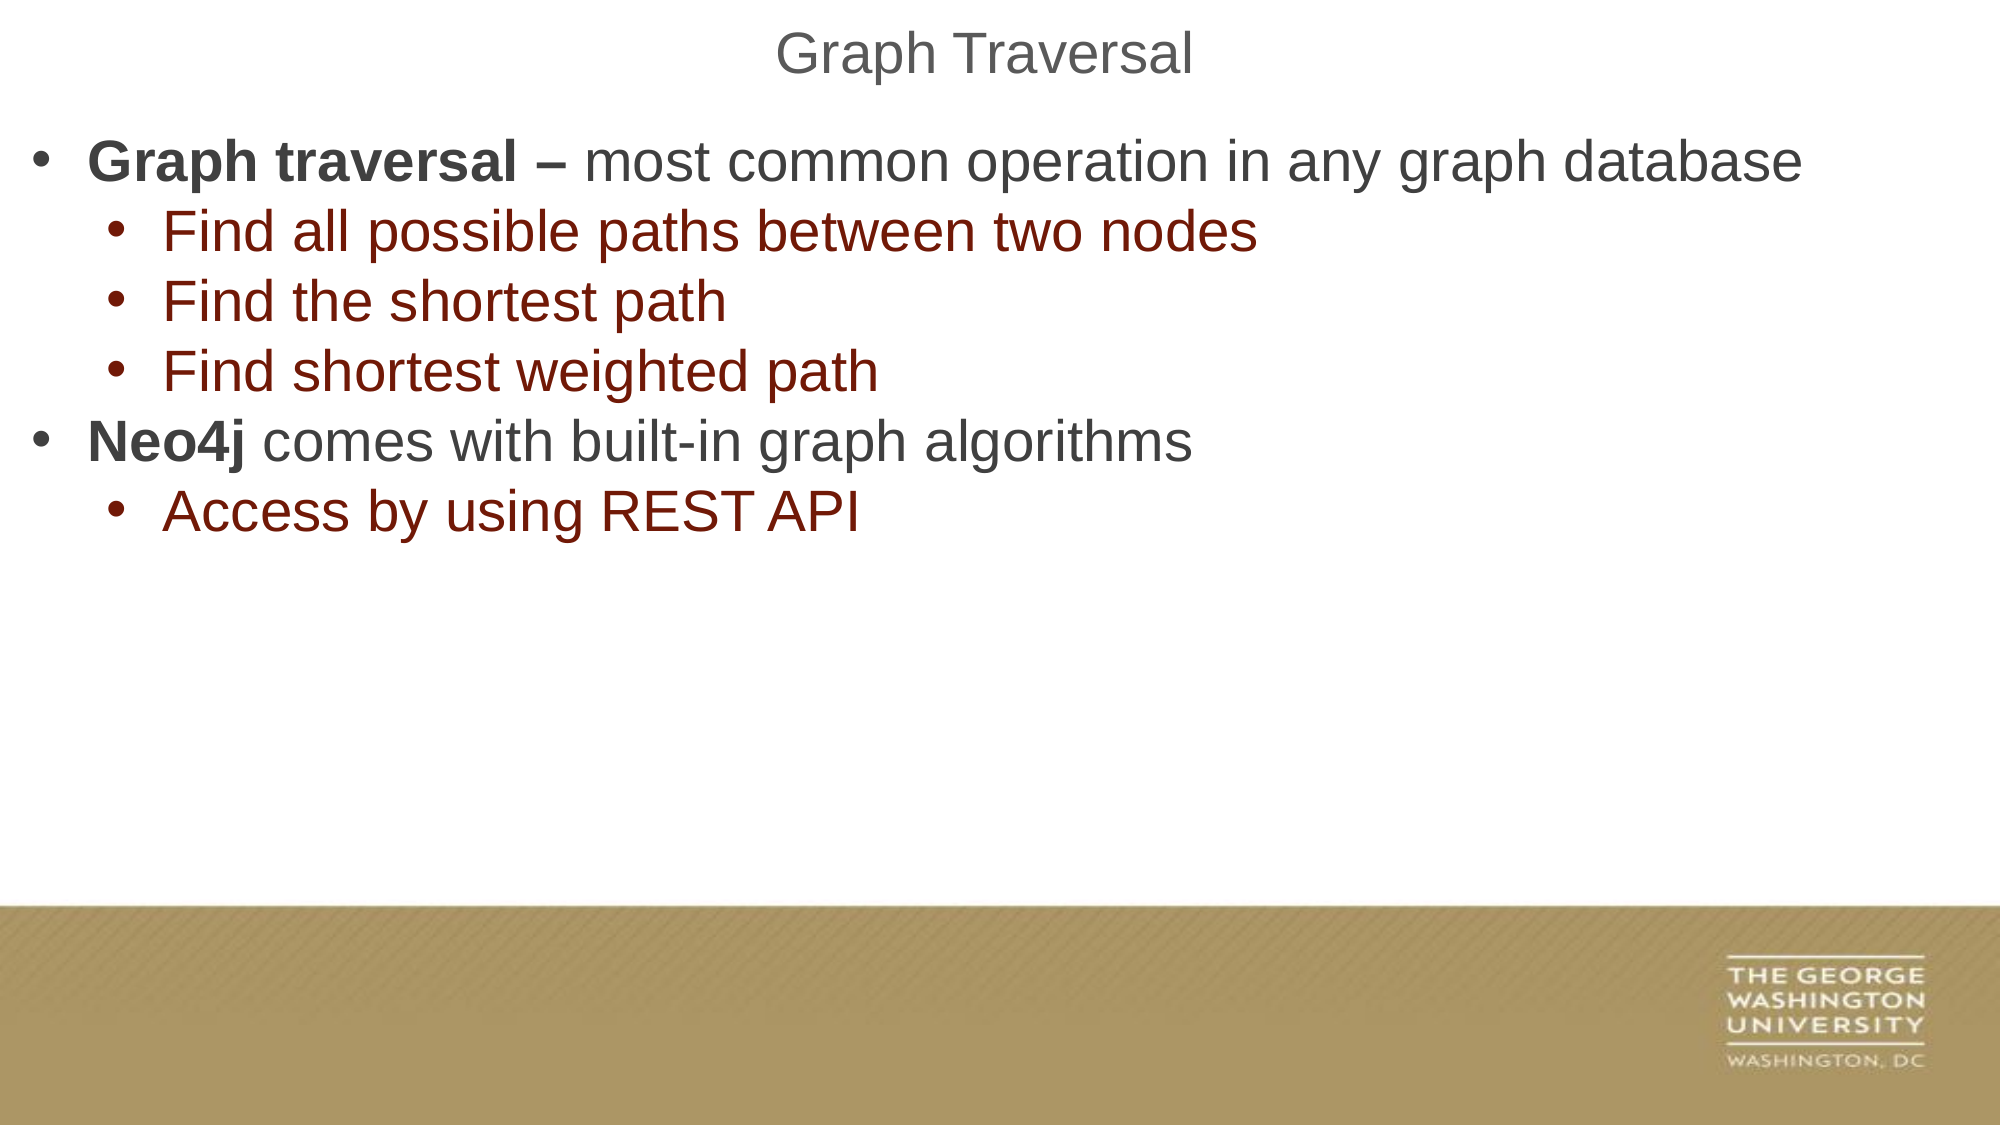

Graph Traversal
Graph traversal – most common operation in any graph database
Find all possible paths between two nodes
Find the shortest path
Find shortest weighted path
Neo4j comes with built-in graph algorithms
Access by using REST API